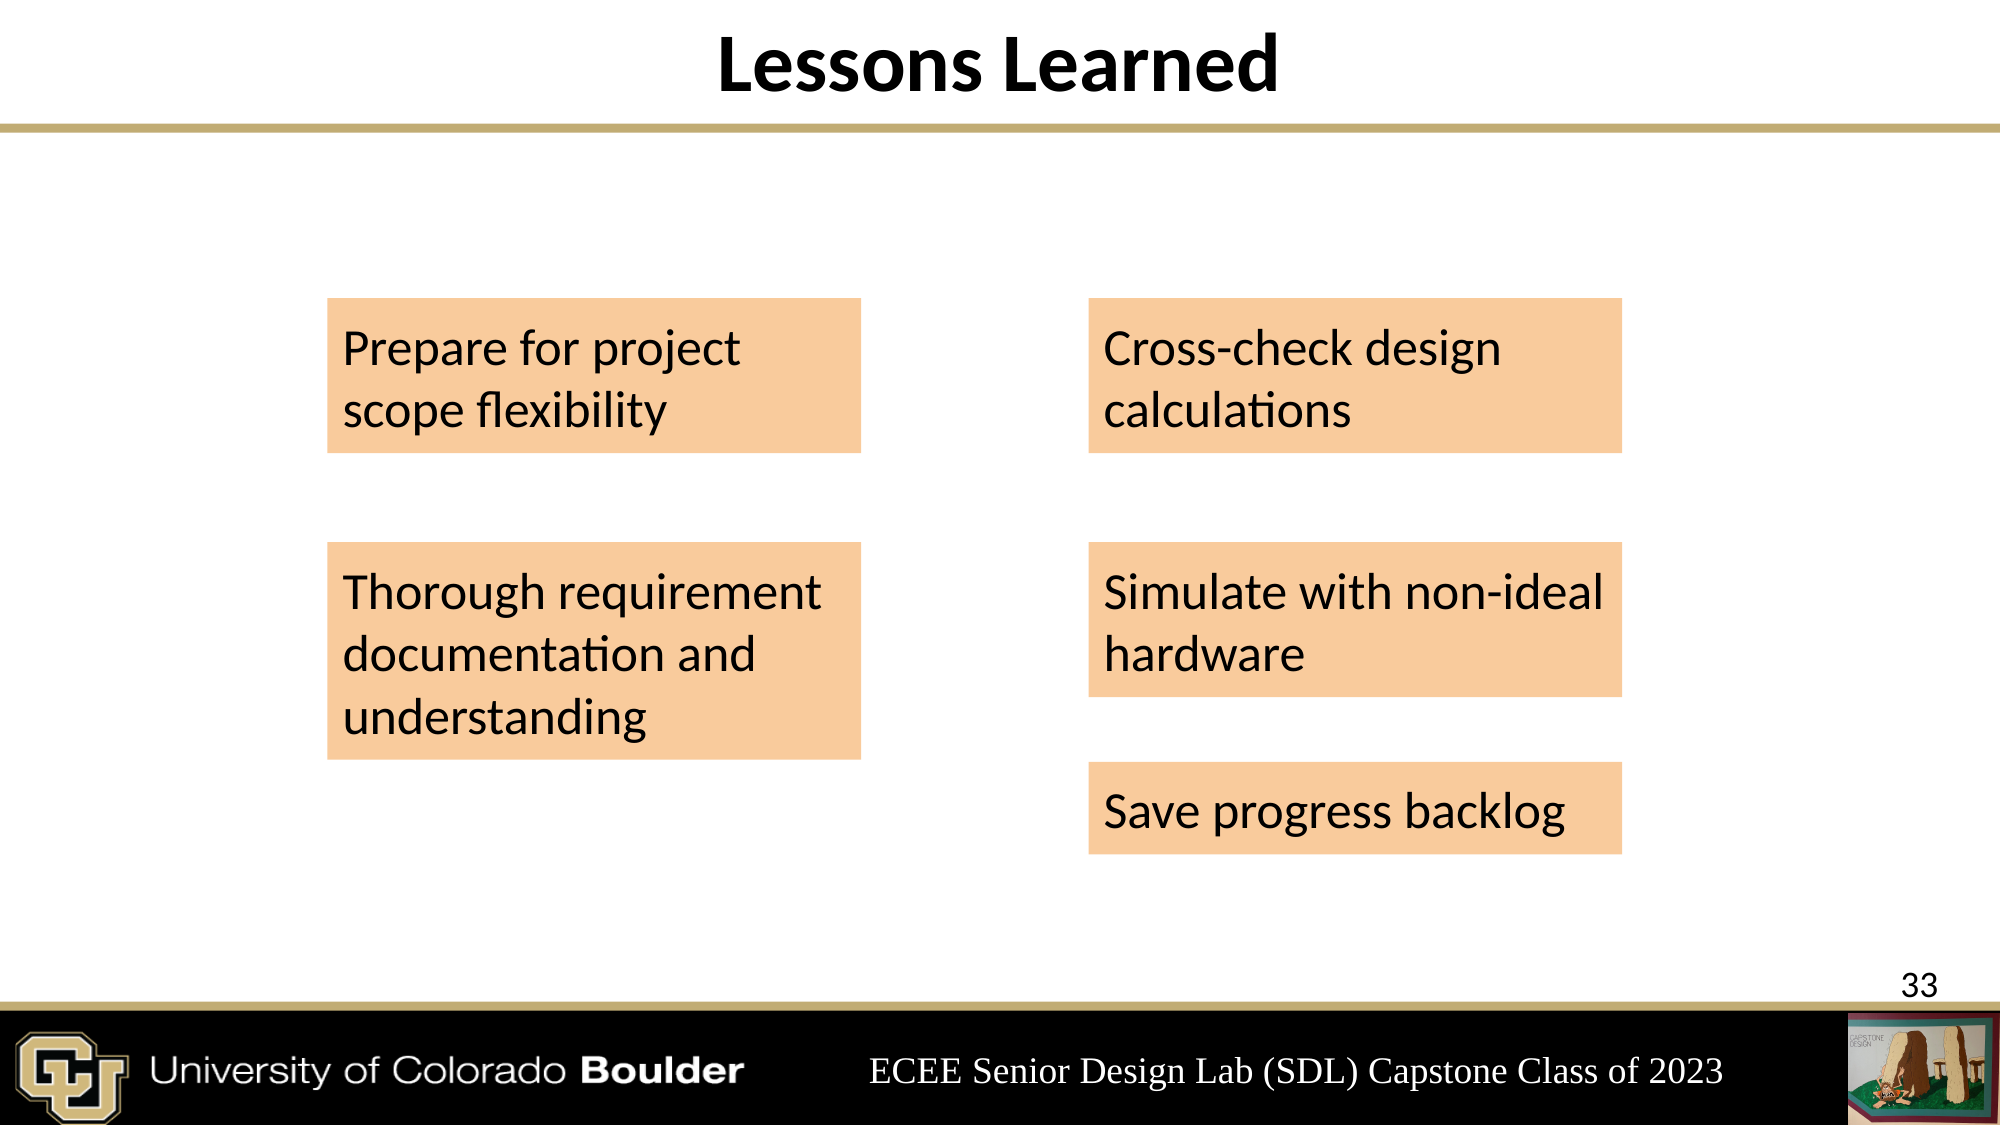

# Lessons Learned
Prepare for project scope flexibility
Cross-check design calculations
Thorough requirement documentation and understanding
Simulate with non-ideal hardware
Save progress backlog
33